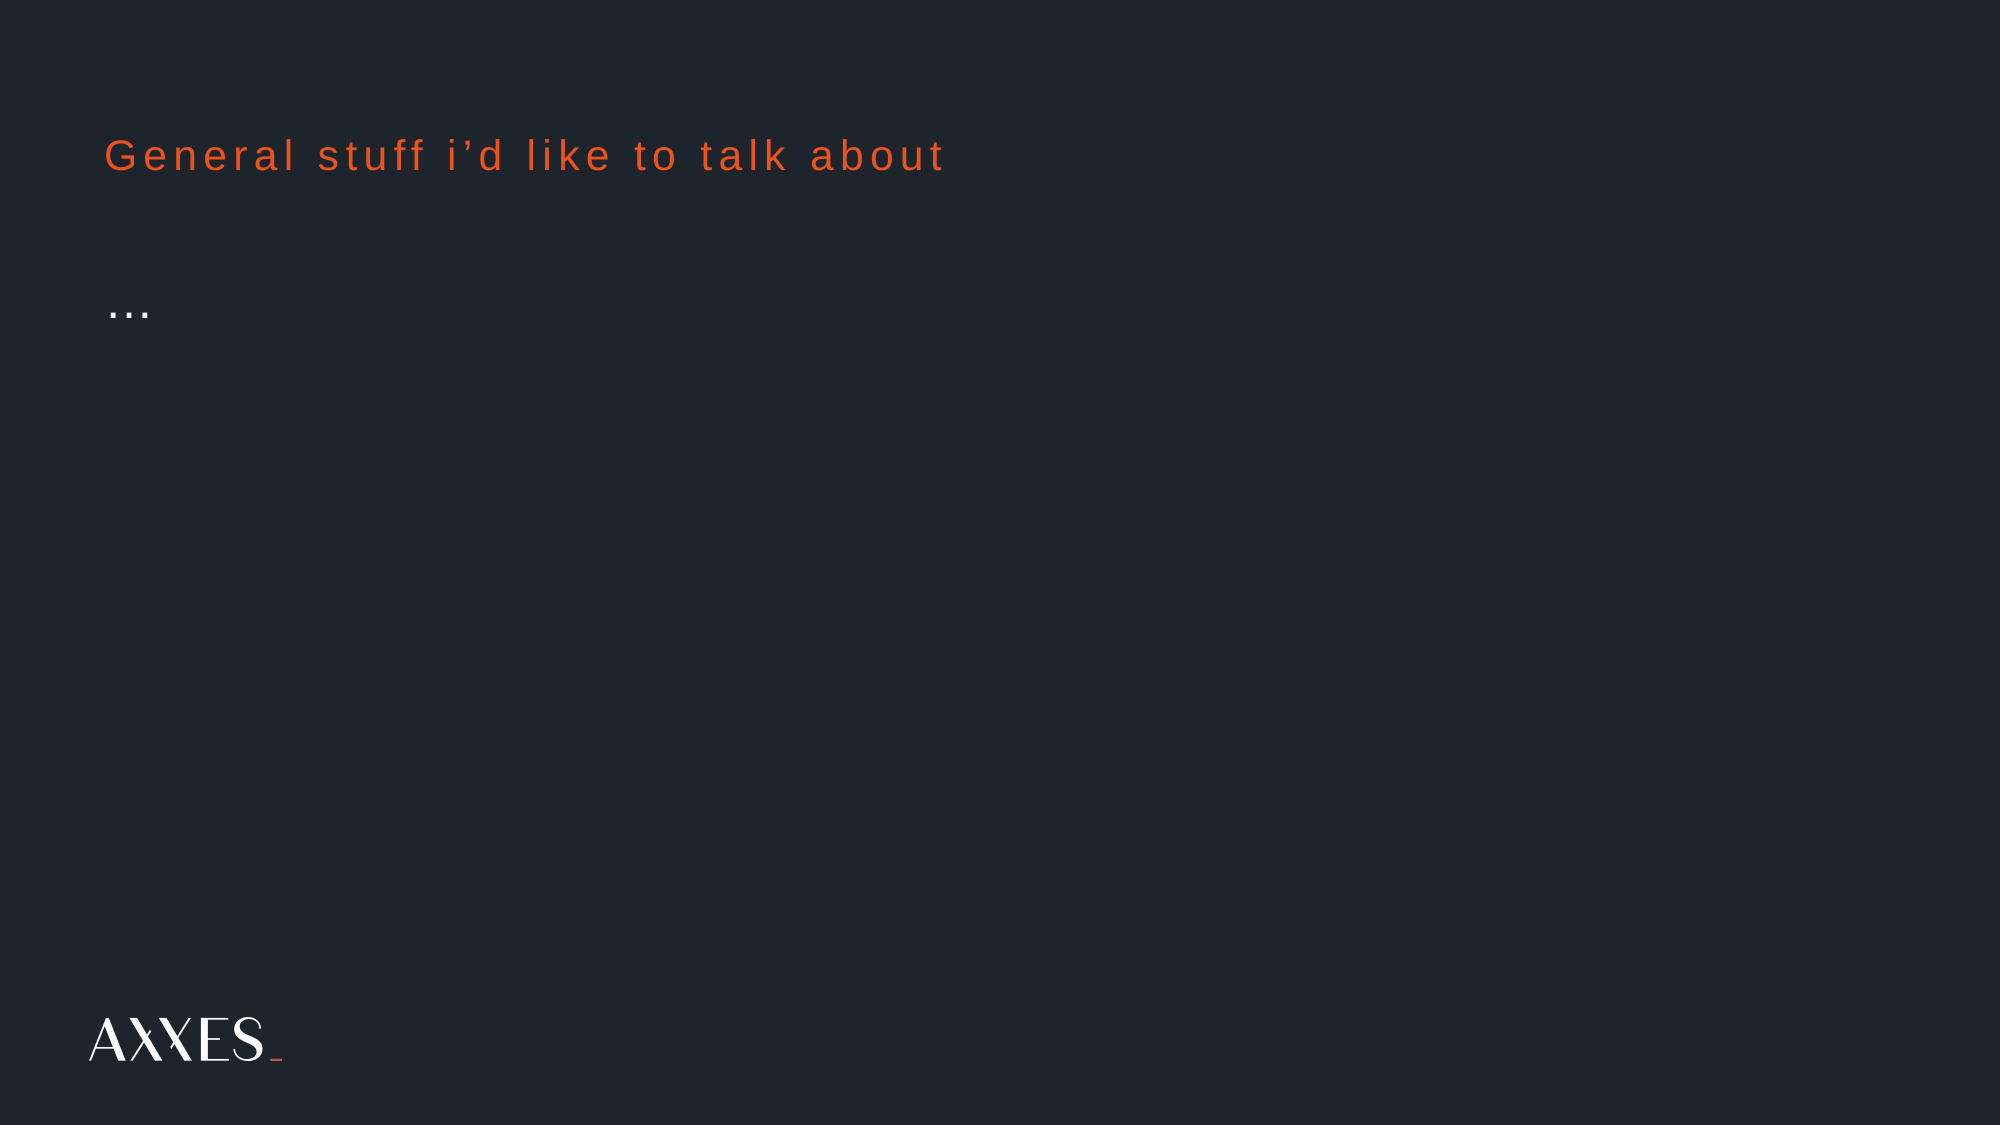

# General stuff i’d like to talk about
…